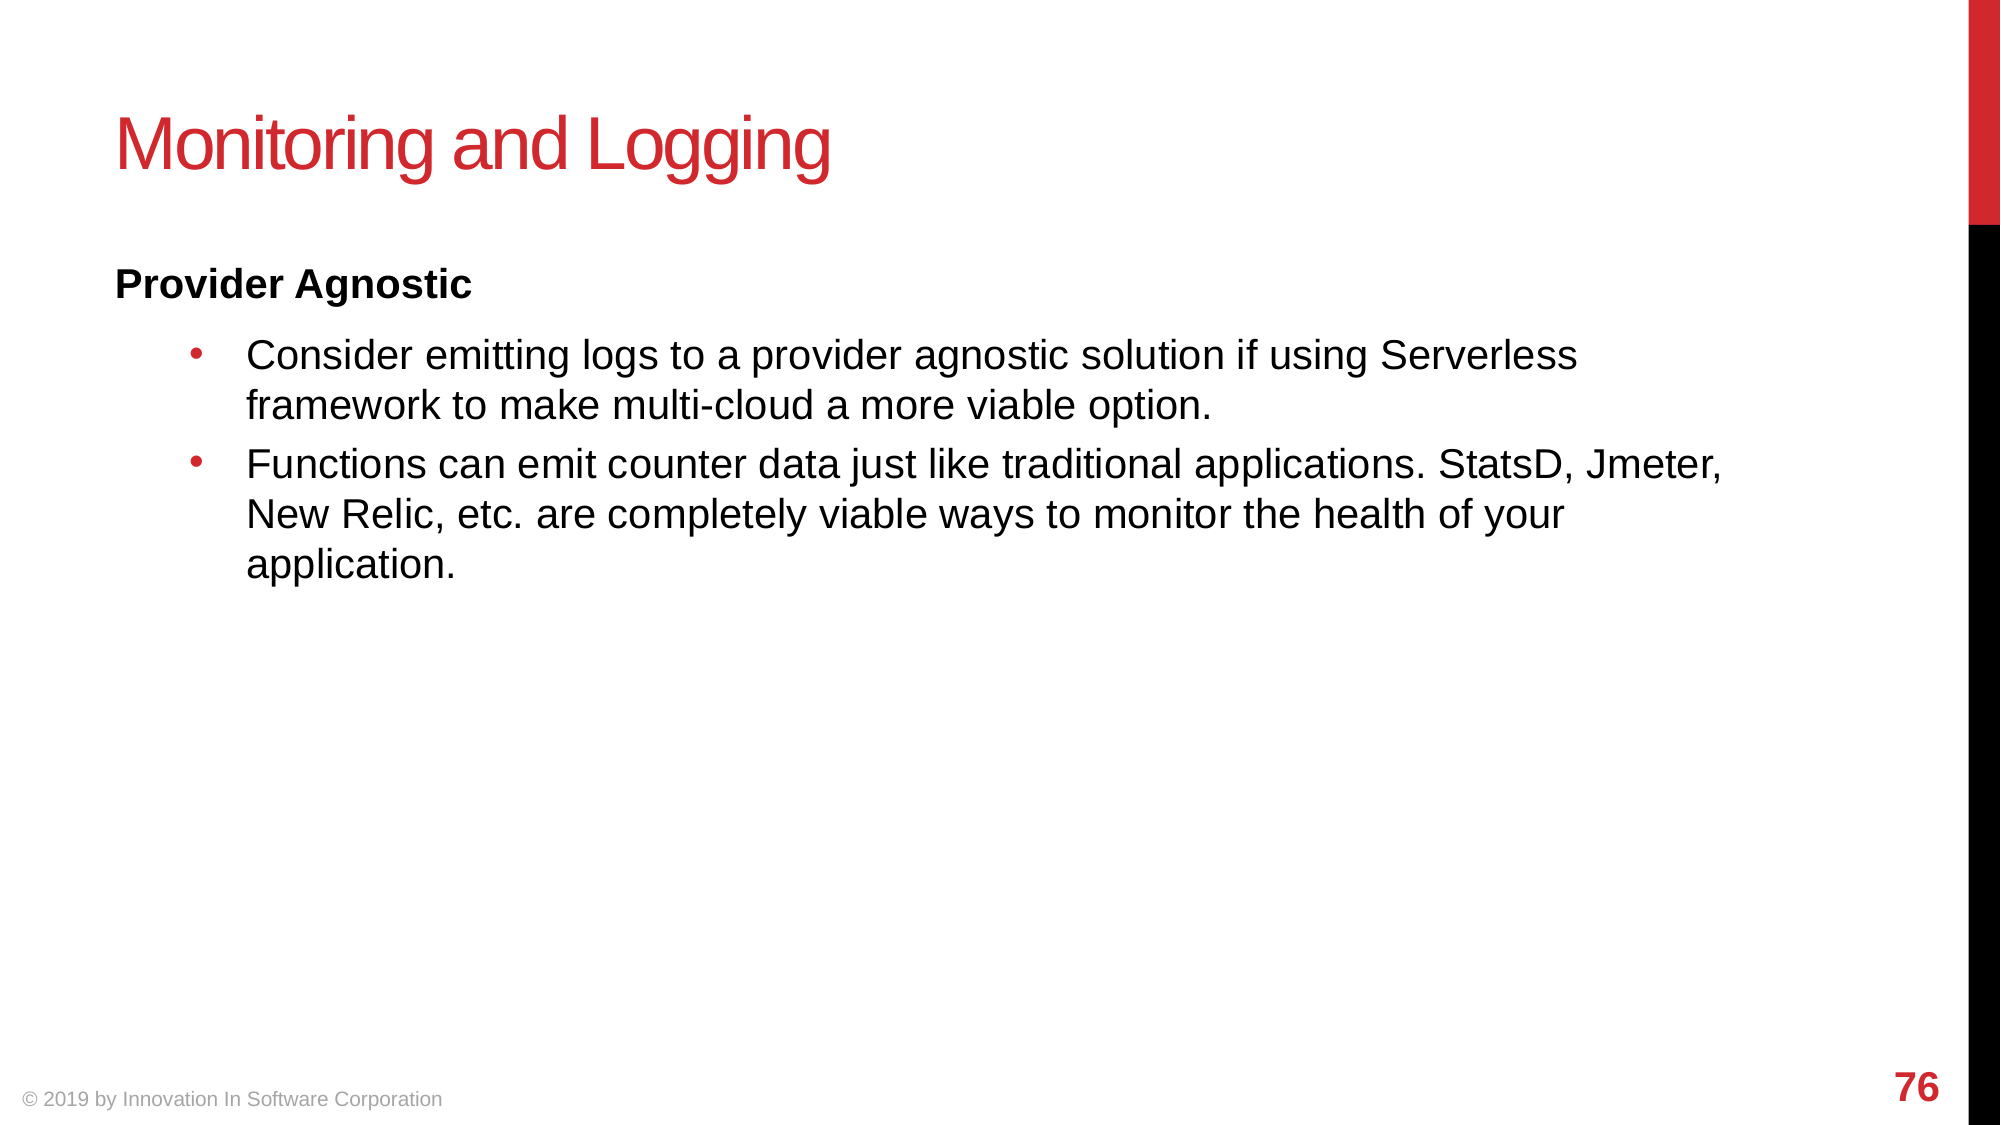

# Monitoring and Logging
Provider Agnostic
Consider emitting logs to a provider agnostic solution if using Serverless framework to make multi-cloud a more viable option.
Functions can emit counter data just like traditional applications. StatsD, Jmeter, New Relic, etc. are completely viable ways to monitor the health of your application.

76
© 2019 by Innovation In Software Corporation